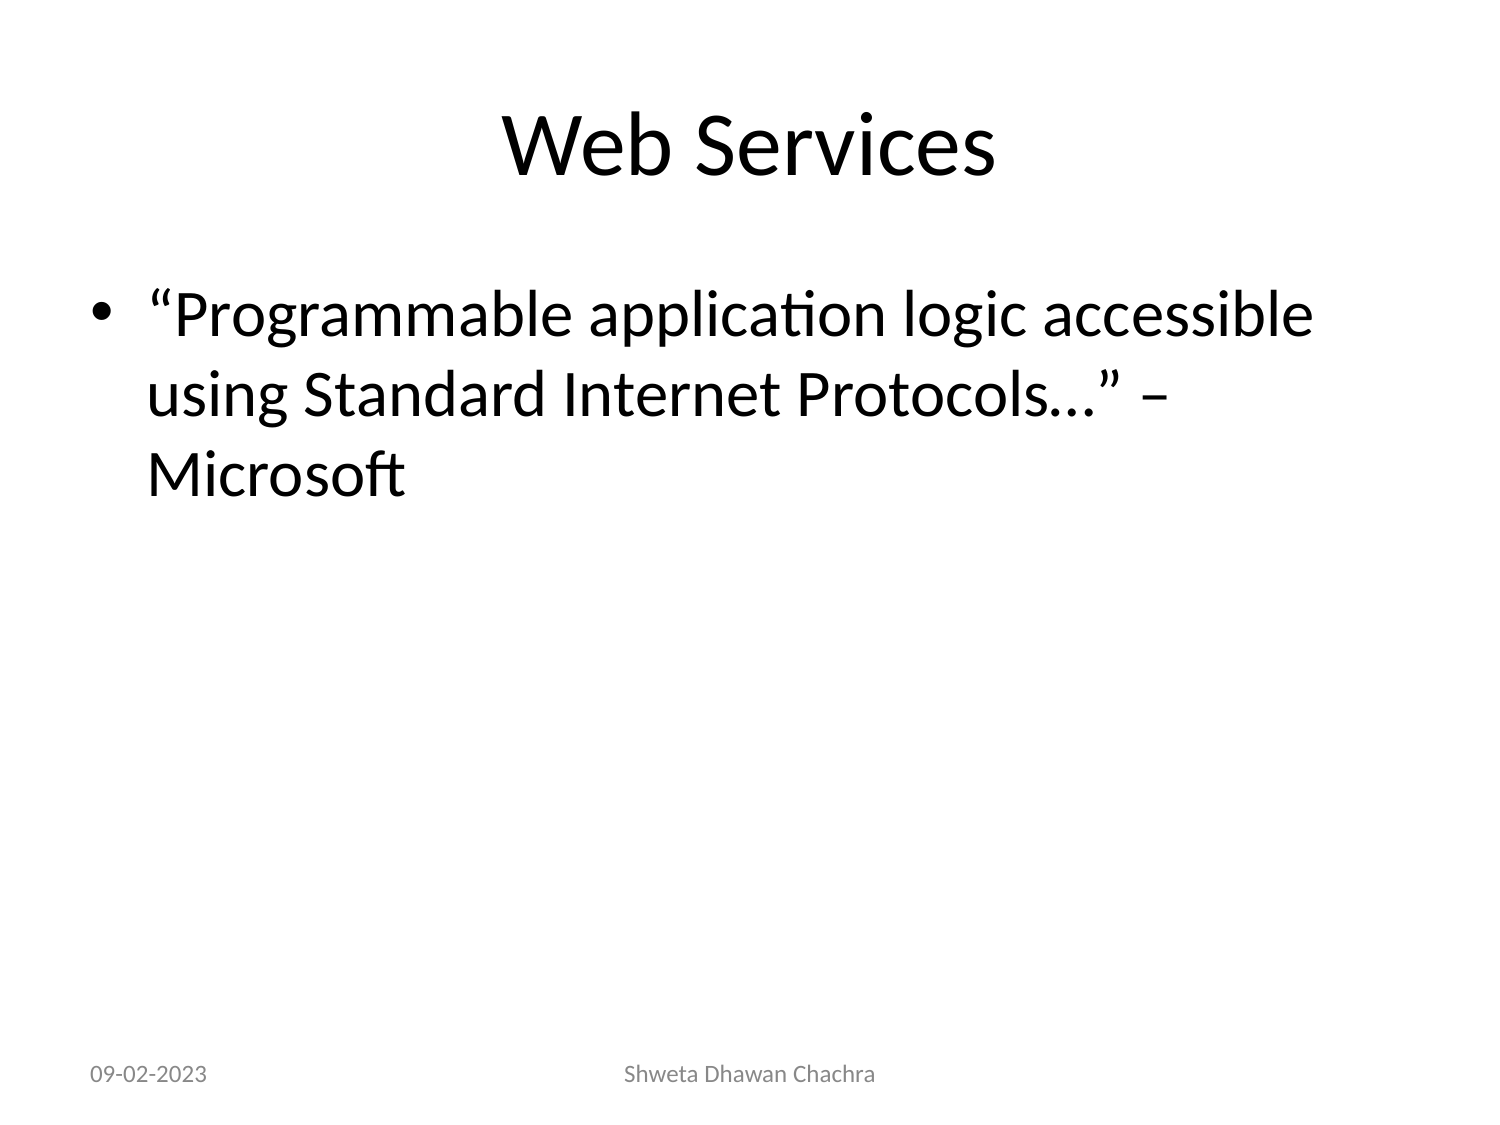

# Web Services
“Programmable application logic accessible using Standard Internet Protocols…” – Microsoft
09-02-2023
Shweta Dhawan Chachra